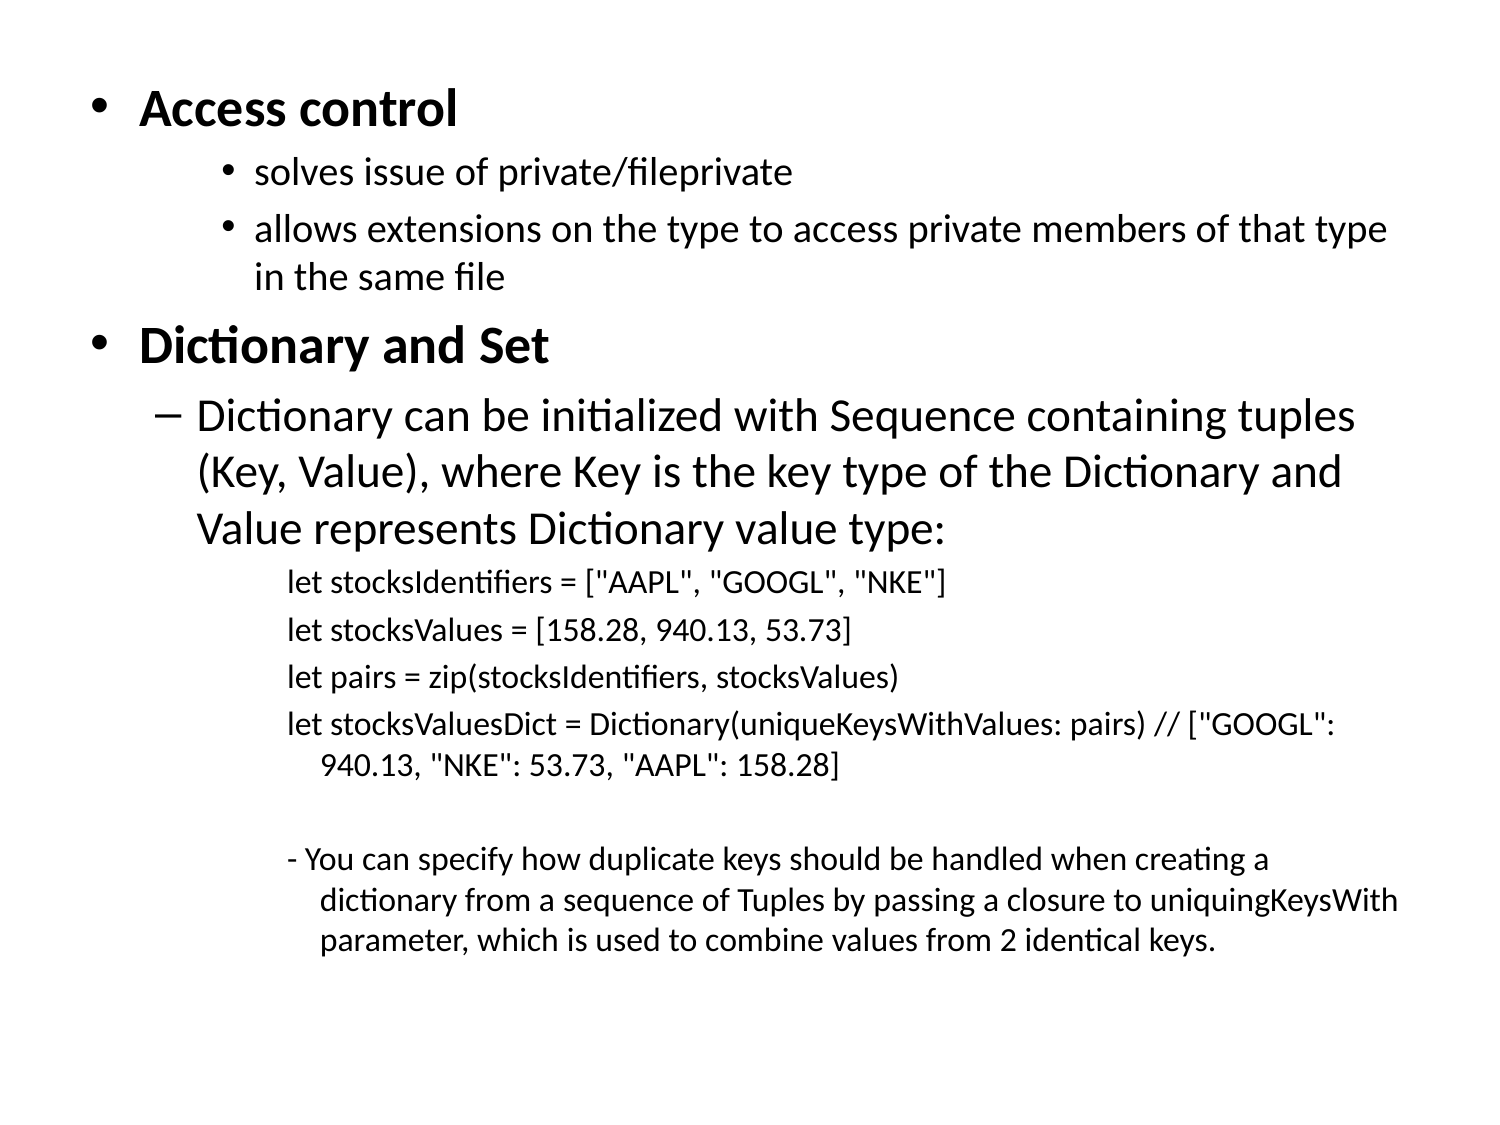

Access control
solves issue of private/fileprivate
allows extensions on the type to access private members of that type in the same file
Dictionary and Set
Dictionary can be initialized with Sequence containing tuples (Key, Value), where Key is the key type of the Dictionary and Value represents Dictionary value type:
let stocksIdentifiers = ["AAPL", "GOOGL", "NKE"]
let stocksValues = [158.28, 940.13, 53.73]
let pairs = zip(stocksIdentifiers, stocksValues)
let stocksValuesDict = Dictionary(uniqueKeysWithValues: pairs) // ["GOOGL": 940.13, "NKE": 53.73, "AAPL": 158.28]

- You can specify how duplicate keys should be handled when creating a dictionary from a sequence of Tuples by passing a closure to uniquingKeysWith parameter, which is used to combine values from 2 identical keys.